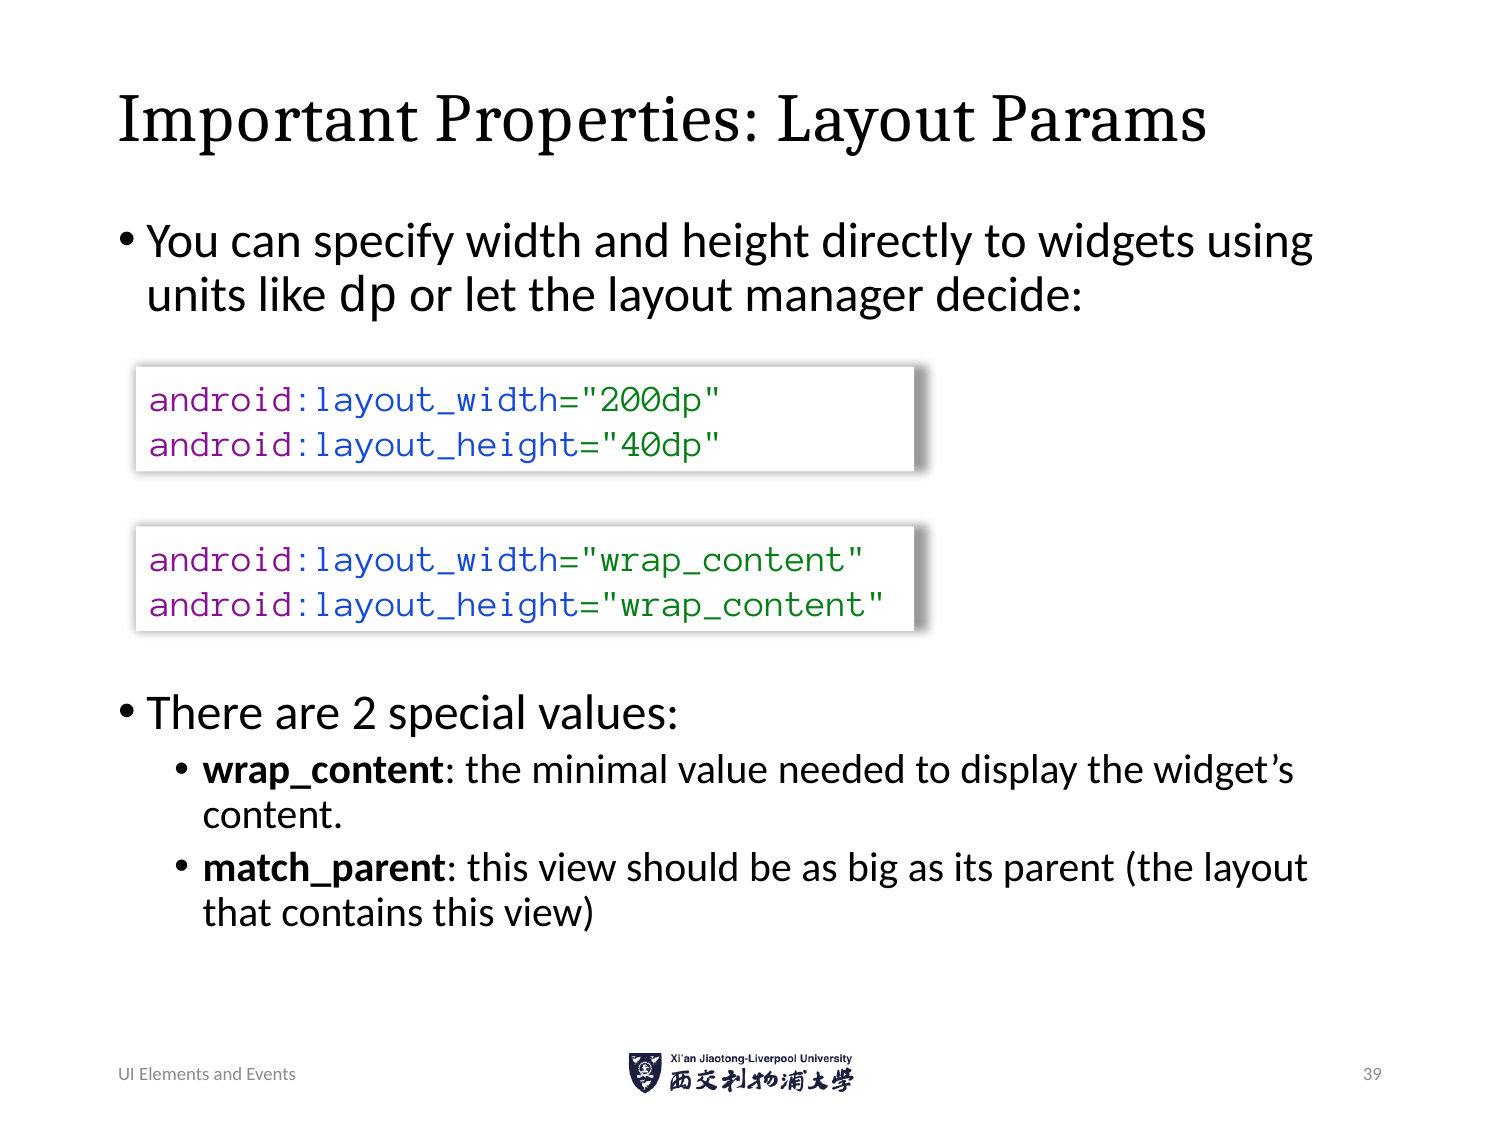

# Important Properties: Layout Params
You can specify width and height directly to widgets using units like dp or let the layout manager decide:

There are 2 special values:
wrap_content: the minimal value needed to display the widget’s content.
match_parent: this view should be as big as its parent (the layout that contains this view)
android:layout_width="200dp"
android:layout_height="40dp"
android:layout_width="wrap_content"
android:layout_height="wrap_content"
UI Elements and Events
39